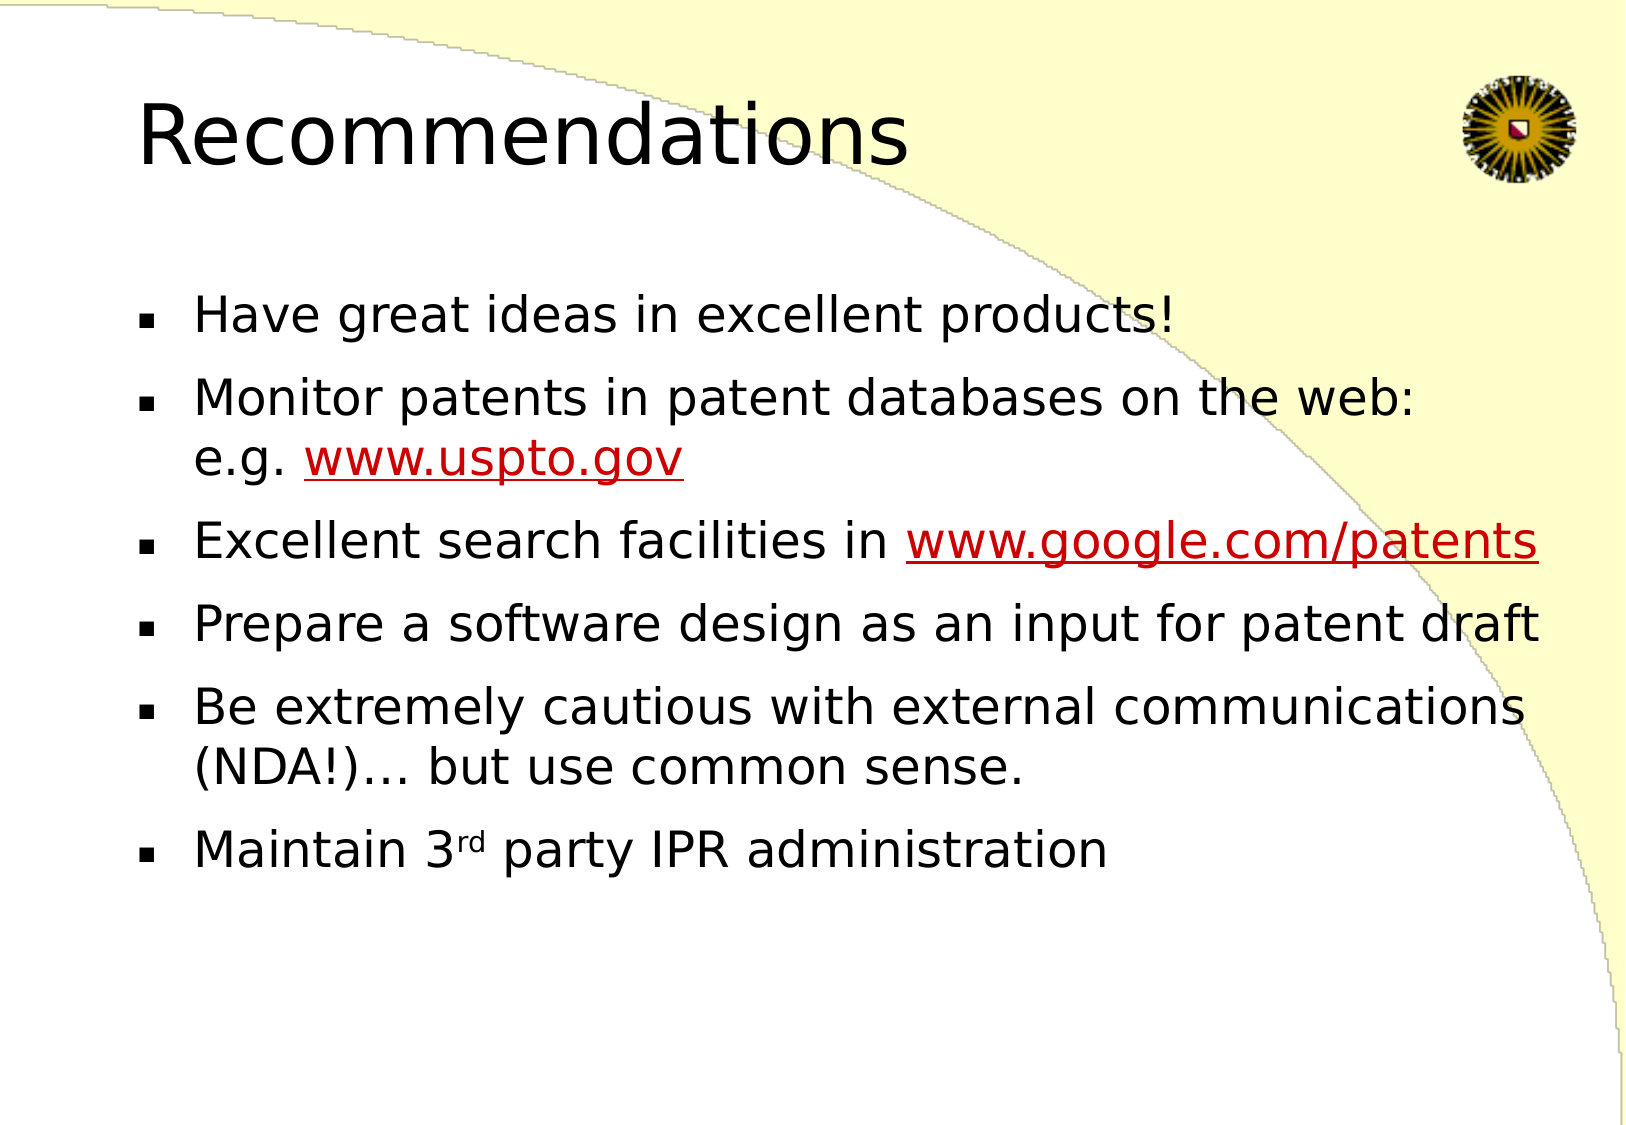

# Recommendations
Have great ideas in excellent products!
Monitor patents in patent databases on the web:
e.g. www.uspto.gov
Excellent search facilities in www.google.com/patents
Prepare a software design as an input for patent draft
Be extremely cautious with external communications (NDA!)… but use common sense.
Maintain 3rd party IPR administration